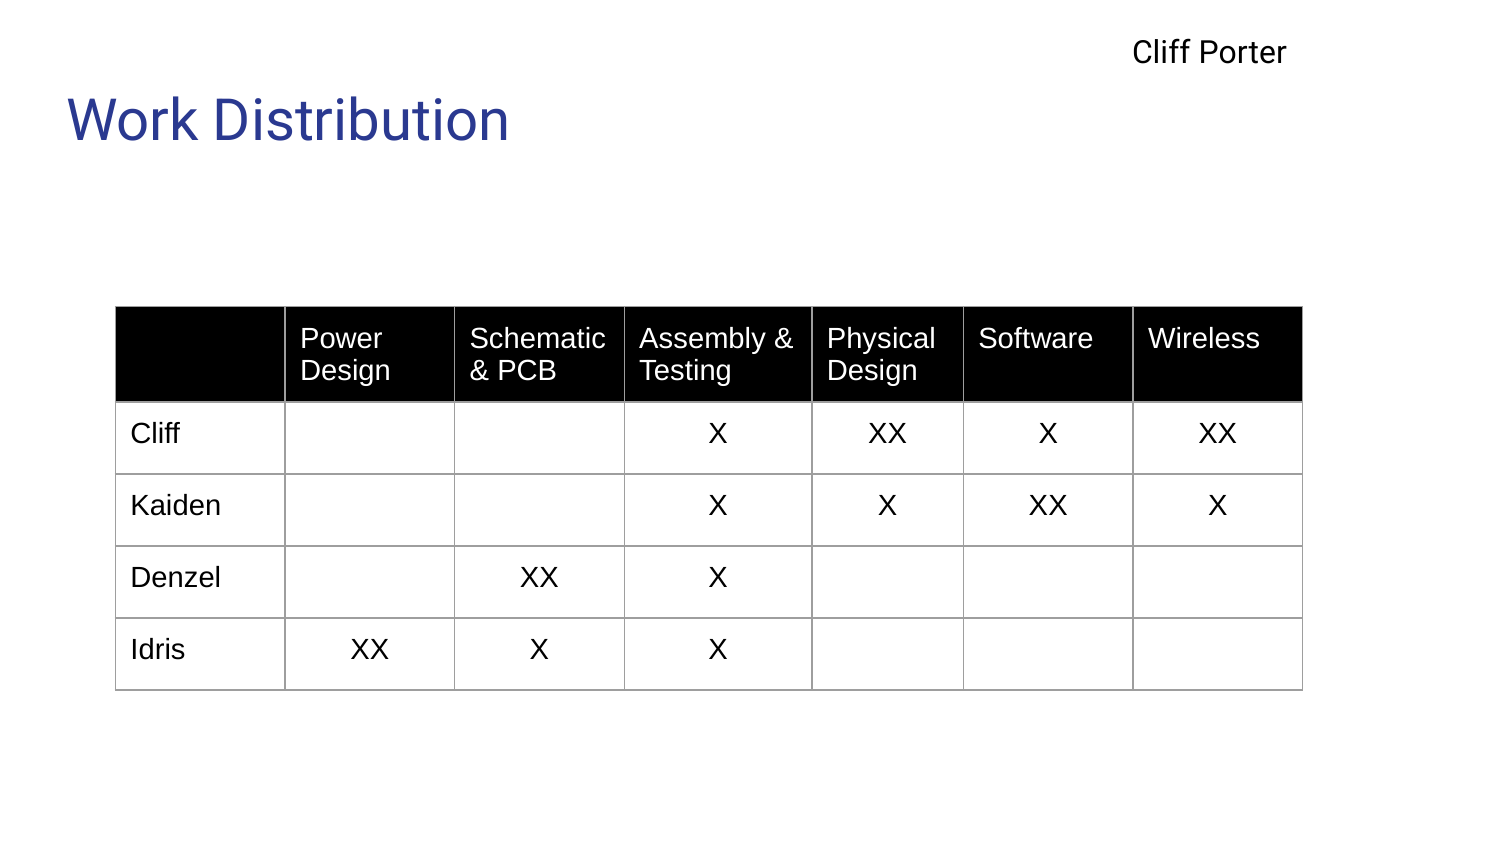

Cliff Porter

# Work Distribution
|  | Power Design | Schematic & PCB | Assembly & Testing | Physical Design | Software | Wireless |
| --- | --- | --- | --- | --- | --- | --- |
| Cliff |  |  | X | XX | X | XX |
| Kaiden |  |  | X | X | XX | X |
| Denzel |  | XX | X |  |  |  |
| Idris | XX | X | X |  |  |  |